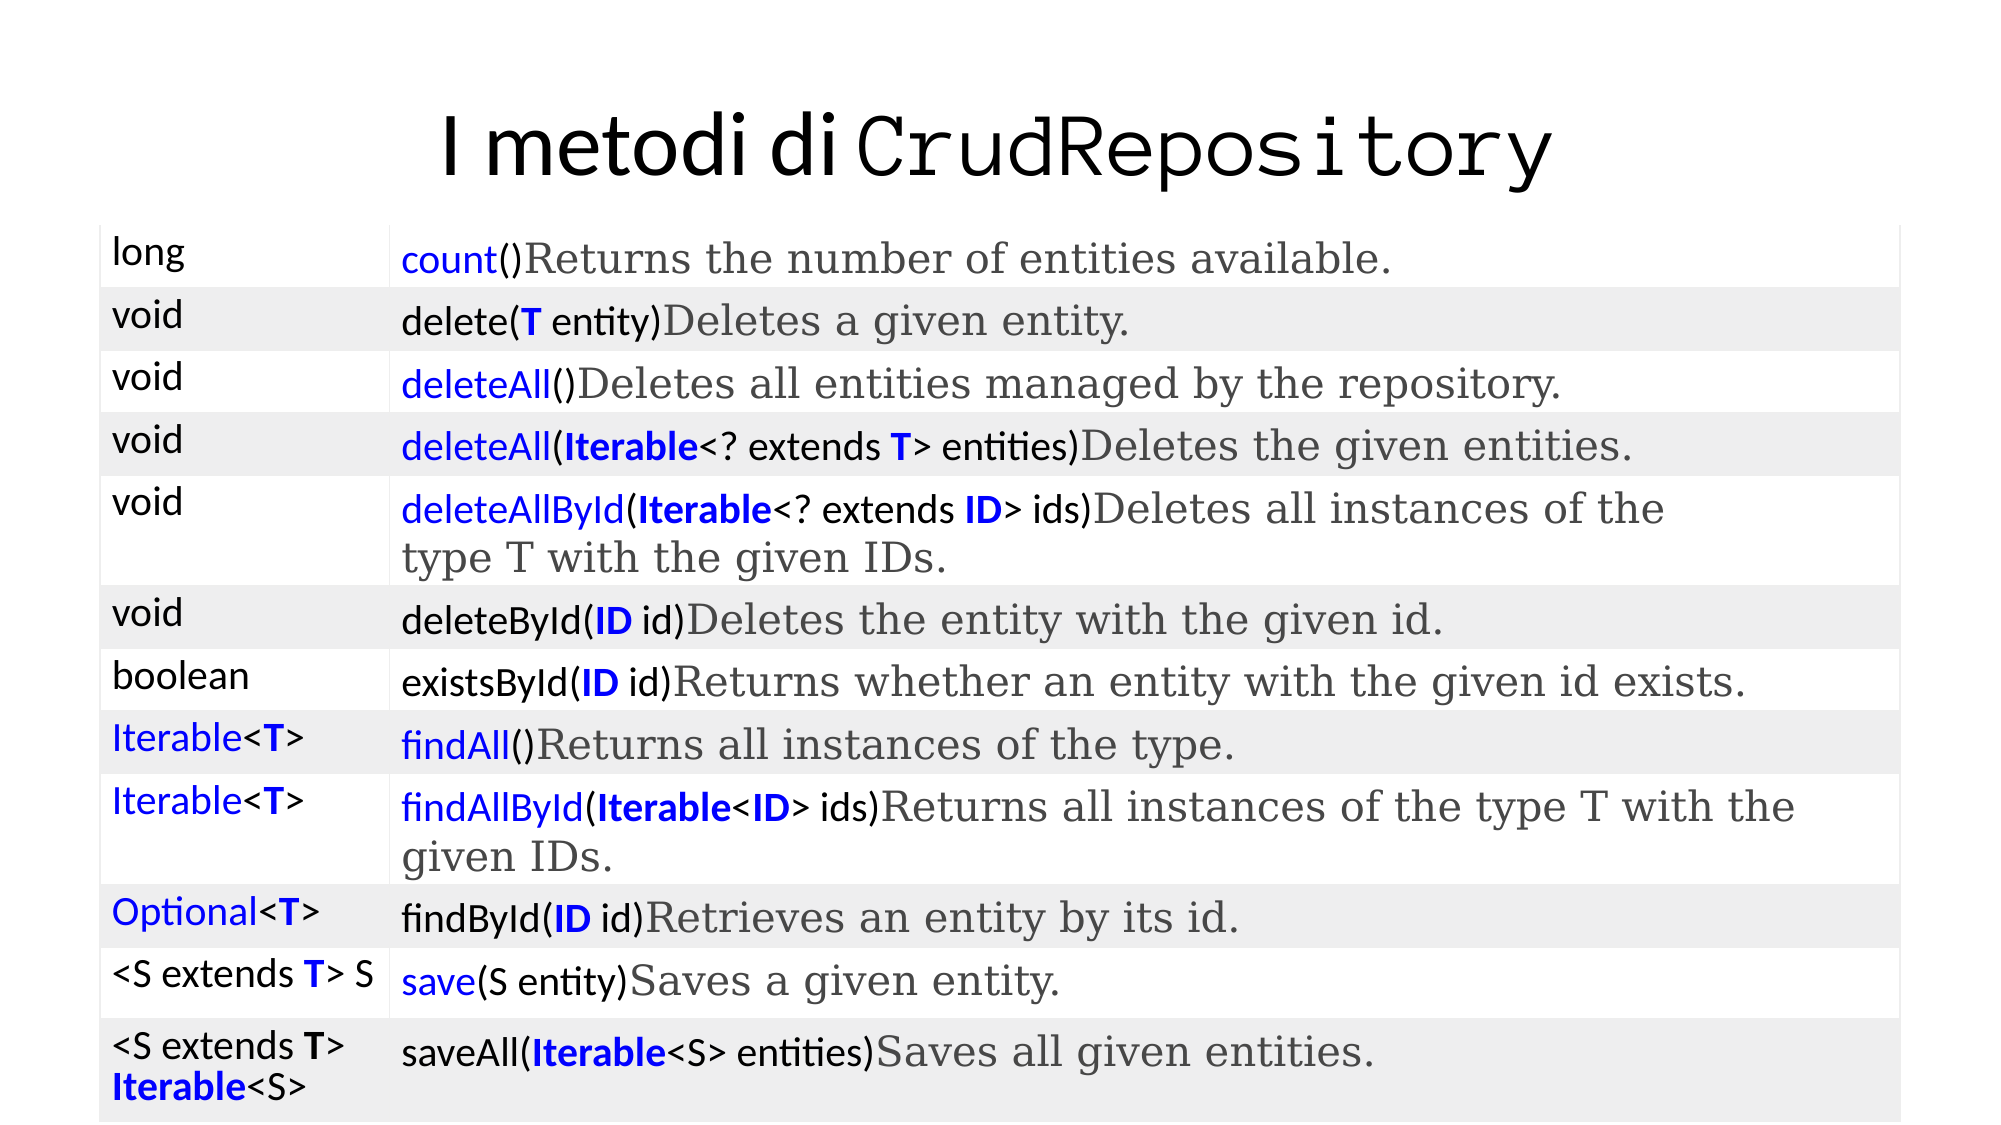

# I metodi di CrudRepository
| long | count()Returns the number of entities available. |
| --- | --- |
| void | delete(T entity)Deletes a given entity. |
| void | deleteAll()Deletes all entities managed by the repository. |
| void | deleteAll(Iterable<? extends T> entities)Deletes the given entities. |
| void | deleteAllById(Iterable<? extends ID> ids)Deletes all instances of the type T with the given IDs. |
| void | deleteById(ID id)Deletes the entity with the given id. |
| boolean | existsById(ID id)Returns whether an entity with the given id exists. |
| Iterable<T> | findAll()Returns all instances of the type. |
| Iterable<T> | findAllById(Iterable<ID> ids)Returns all instances of the type T with the given IDs. |
| Optional<T> | findById(ID id)Retrieves an entity by its id. |
| <S extends T> S | save(S entity)Saves a given entity. |
| <S extends T> Iterable<S> | saveAll(Iterable<S> entities)Saves all given entities. |